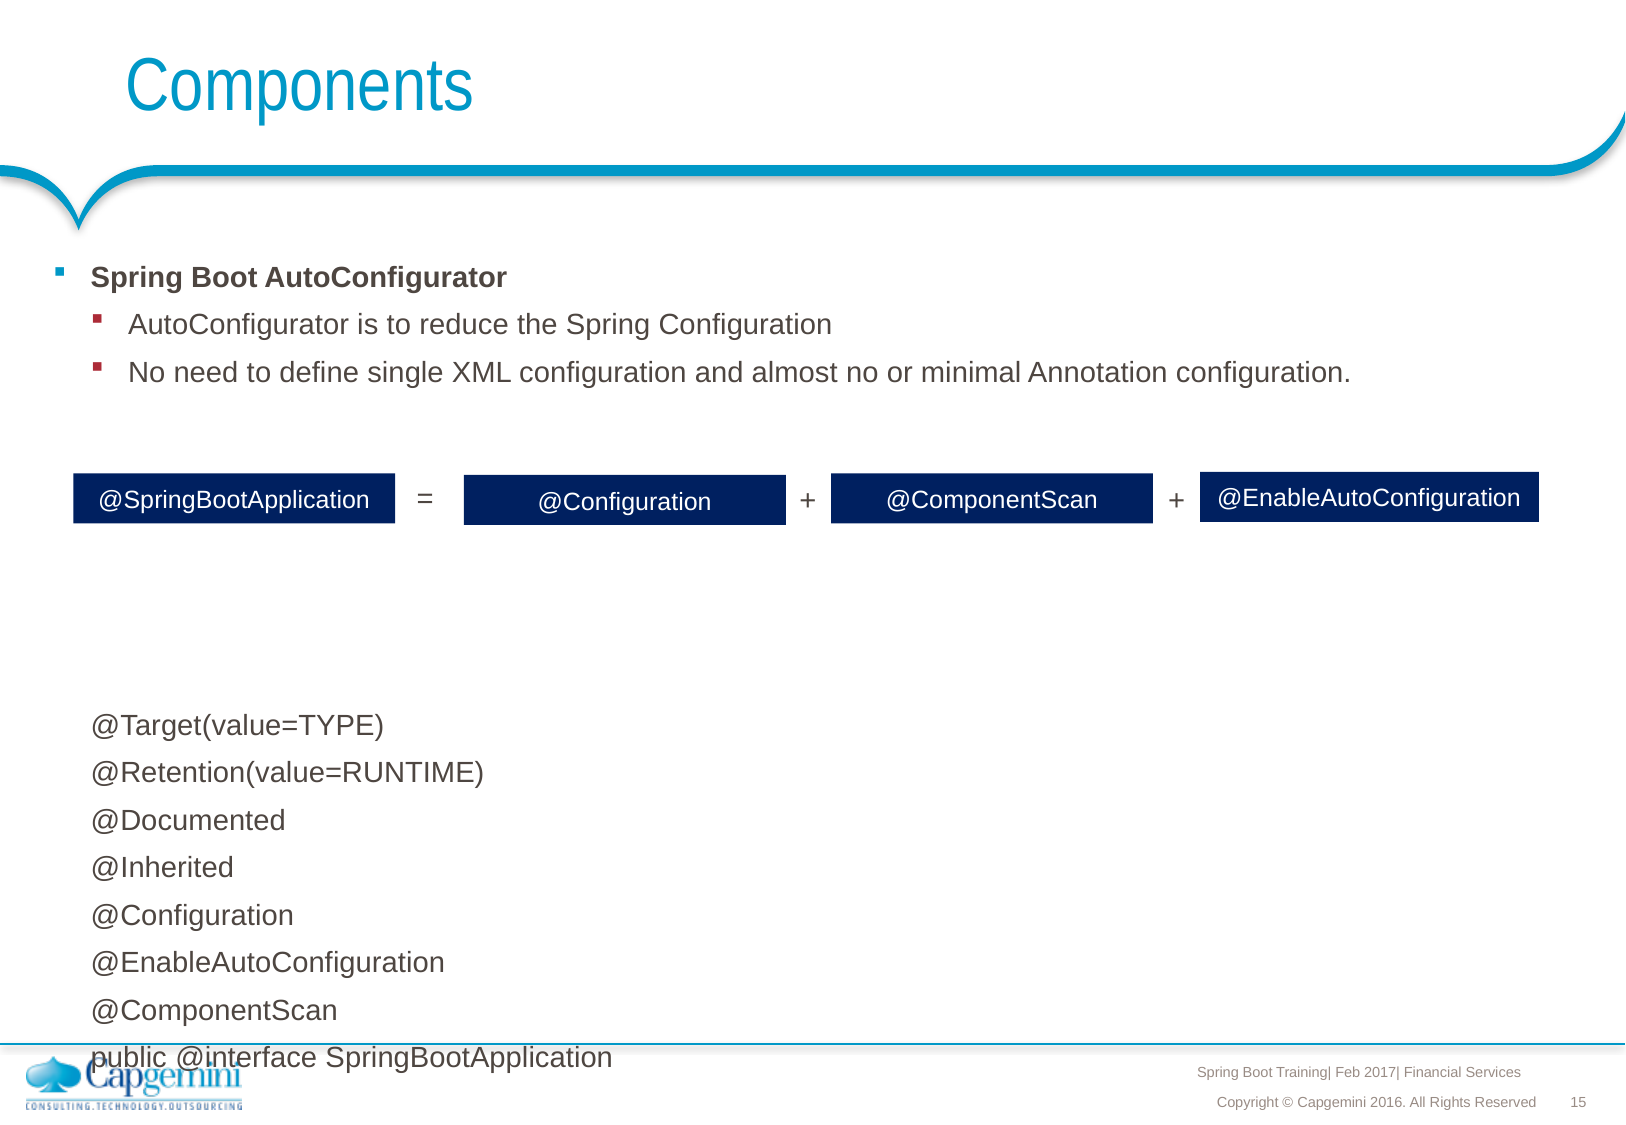

# Components
Spring Boot AutoConfigurator
AutoConfigurator is to reduce the Spring Configuration
No need to define single XML configuration and almost no or minimal Annotation configuration.

@Target(value=TYPE)
@Retention(value=RUNTIME)
@Documented
@Inherited
@Configuration
@EnableAutoConfiguration
@ComponentScan
public @interface SpringBootApplication

=
@EnableAutoConfiguration
@SpringBootApplication
+
@ComponentScan
+
@Configuration